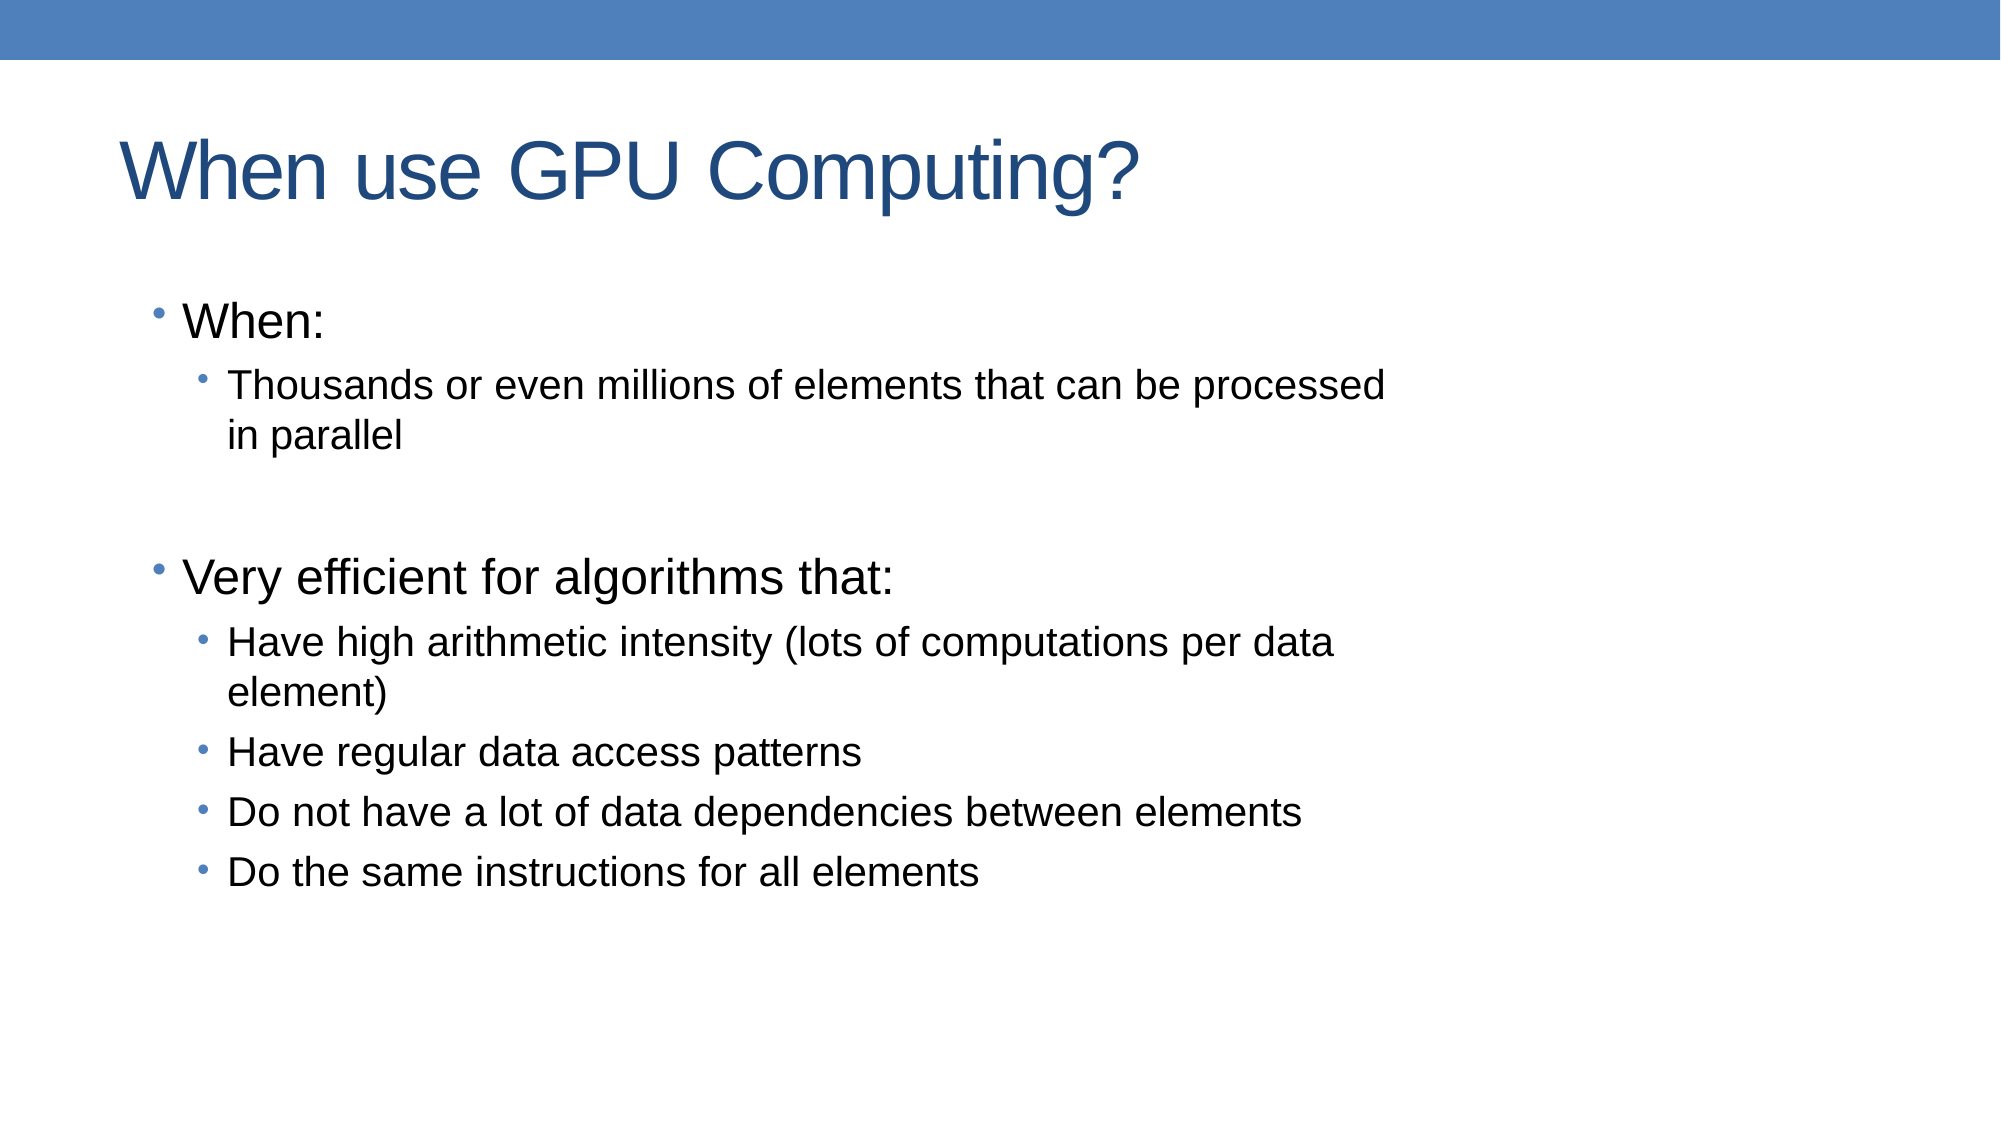

# When use GPU Computing?
When:
Thousands or even millions of elements that can be processed in parallel

Very efficient for algorithms that:
Have high arithmetic intensity (lots of computations per data element)
Have regular data access patterns
Do not have a lot of data dependencies between elements
Do the same instructions for all elements